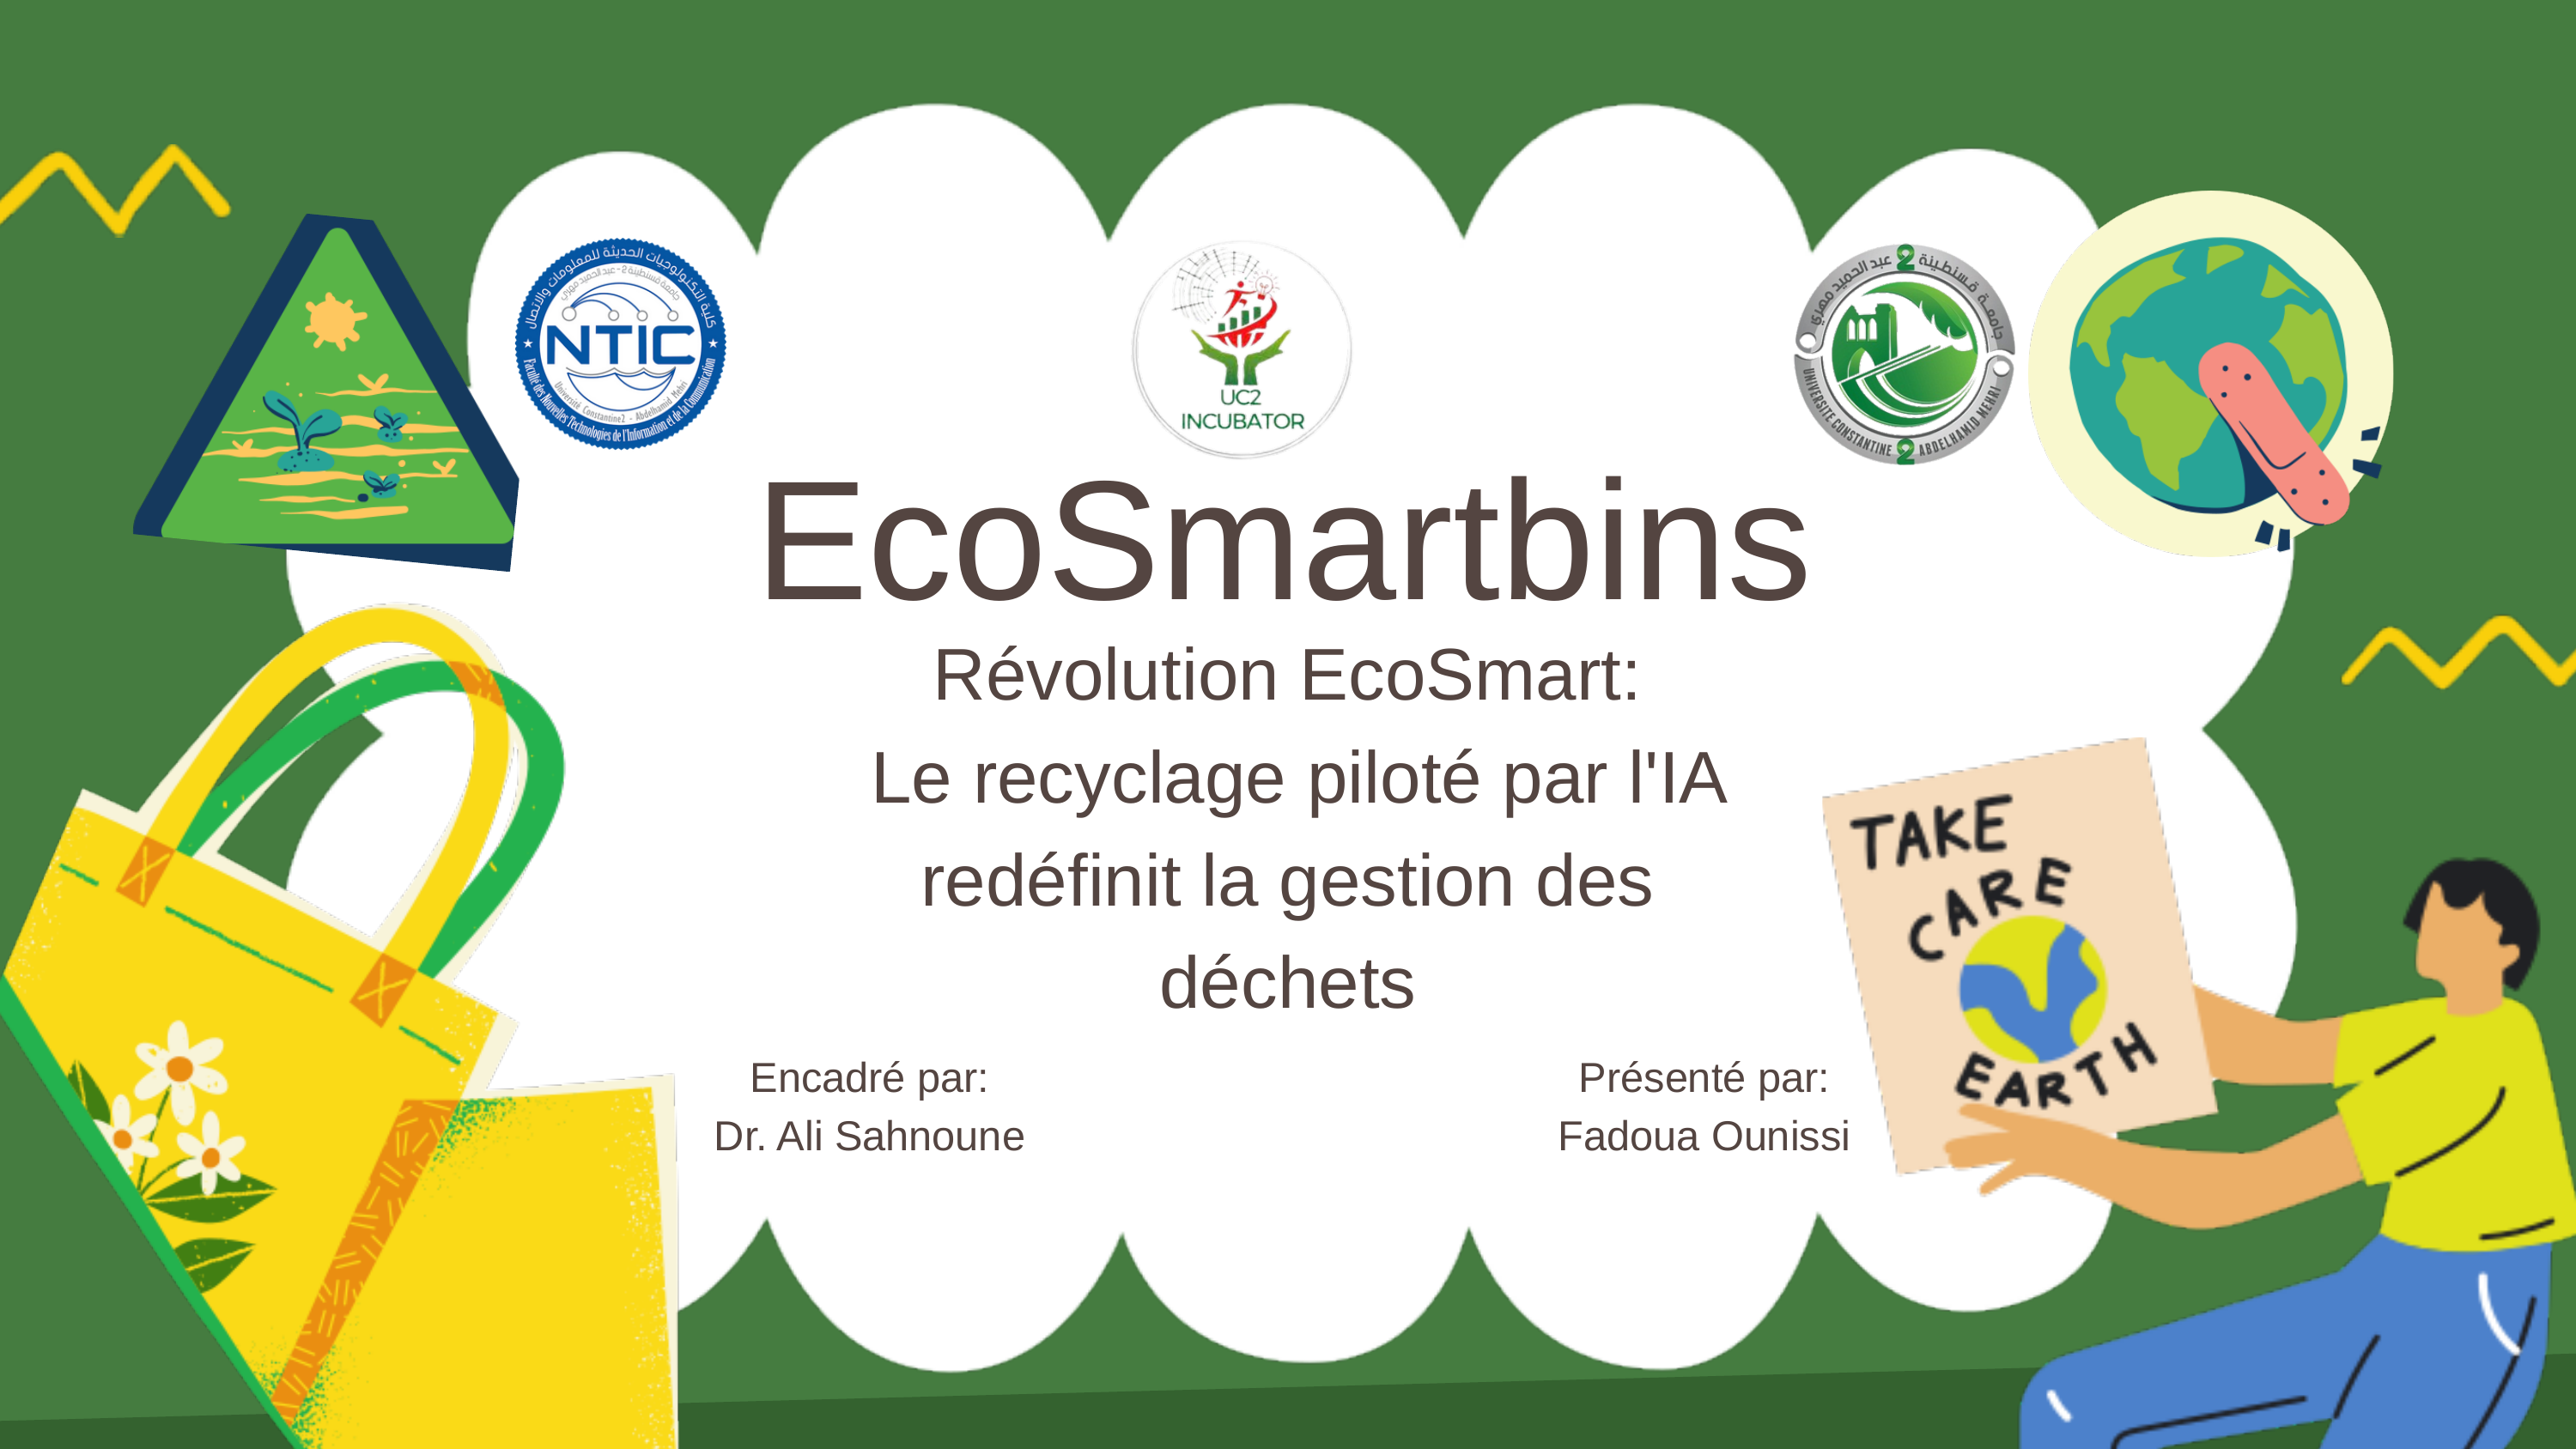

EcoSmartbins

Révolution EcoSmart:
 Le recyclage piloté par l'IA redéfinit la gestion des déchets

Encadré par:
Dr. Ali Sahnoune
Présenté par:
Fadoua Ounissi